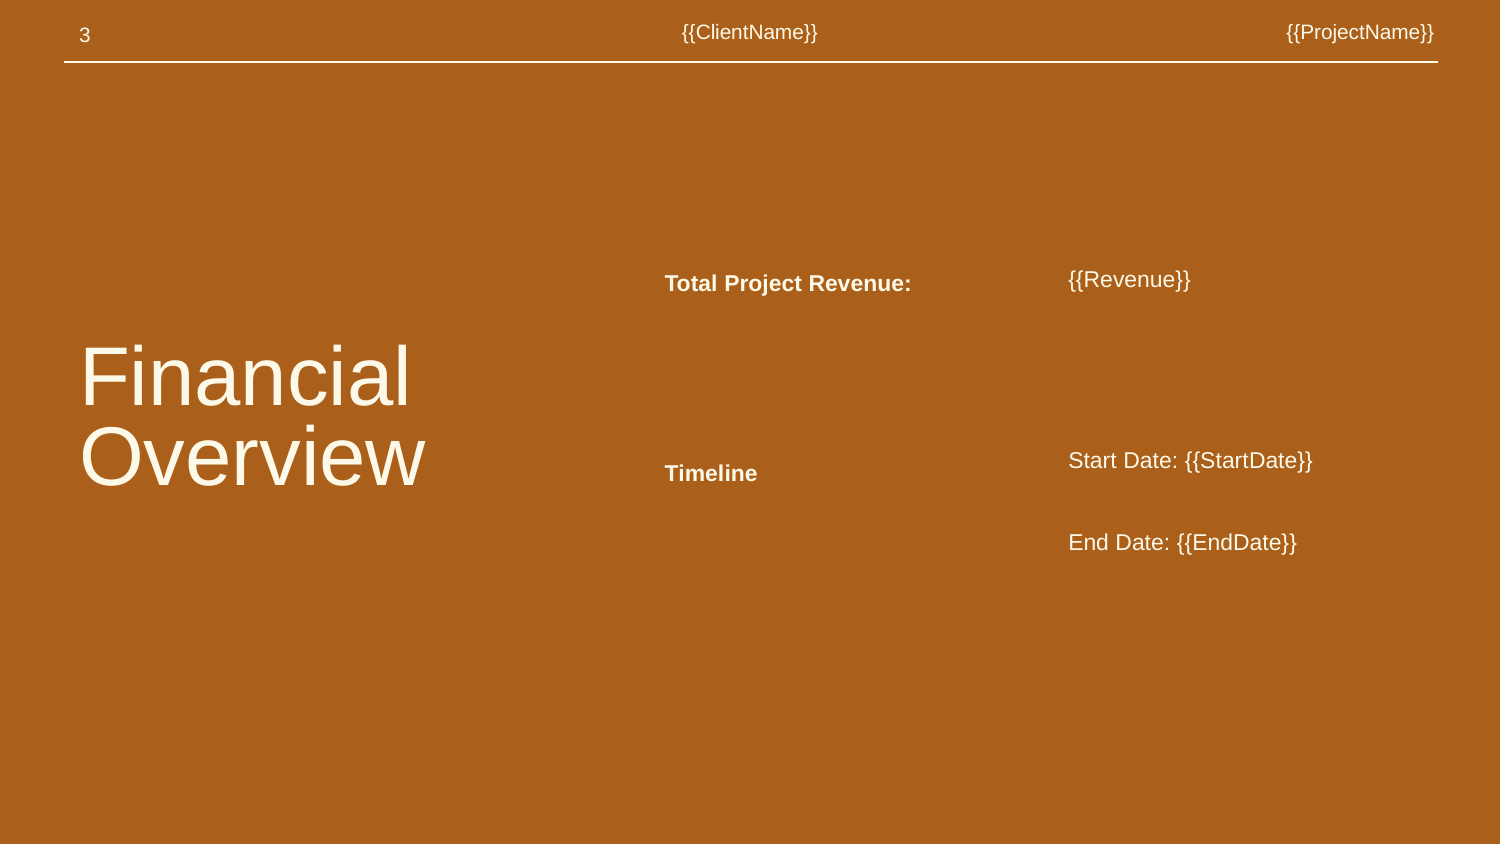

3
{{ClientName}}
{{ProjectName}}
Total Project Revenue:
{{Revenue}}
# Financial Overview
Start Date: {{StartDate}}

Timeline

End Date: {{EndDate}}